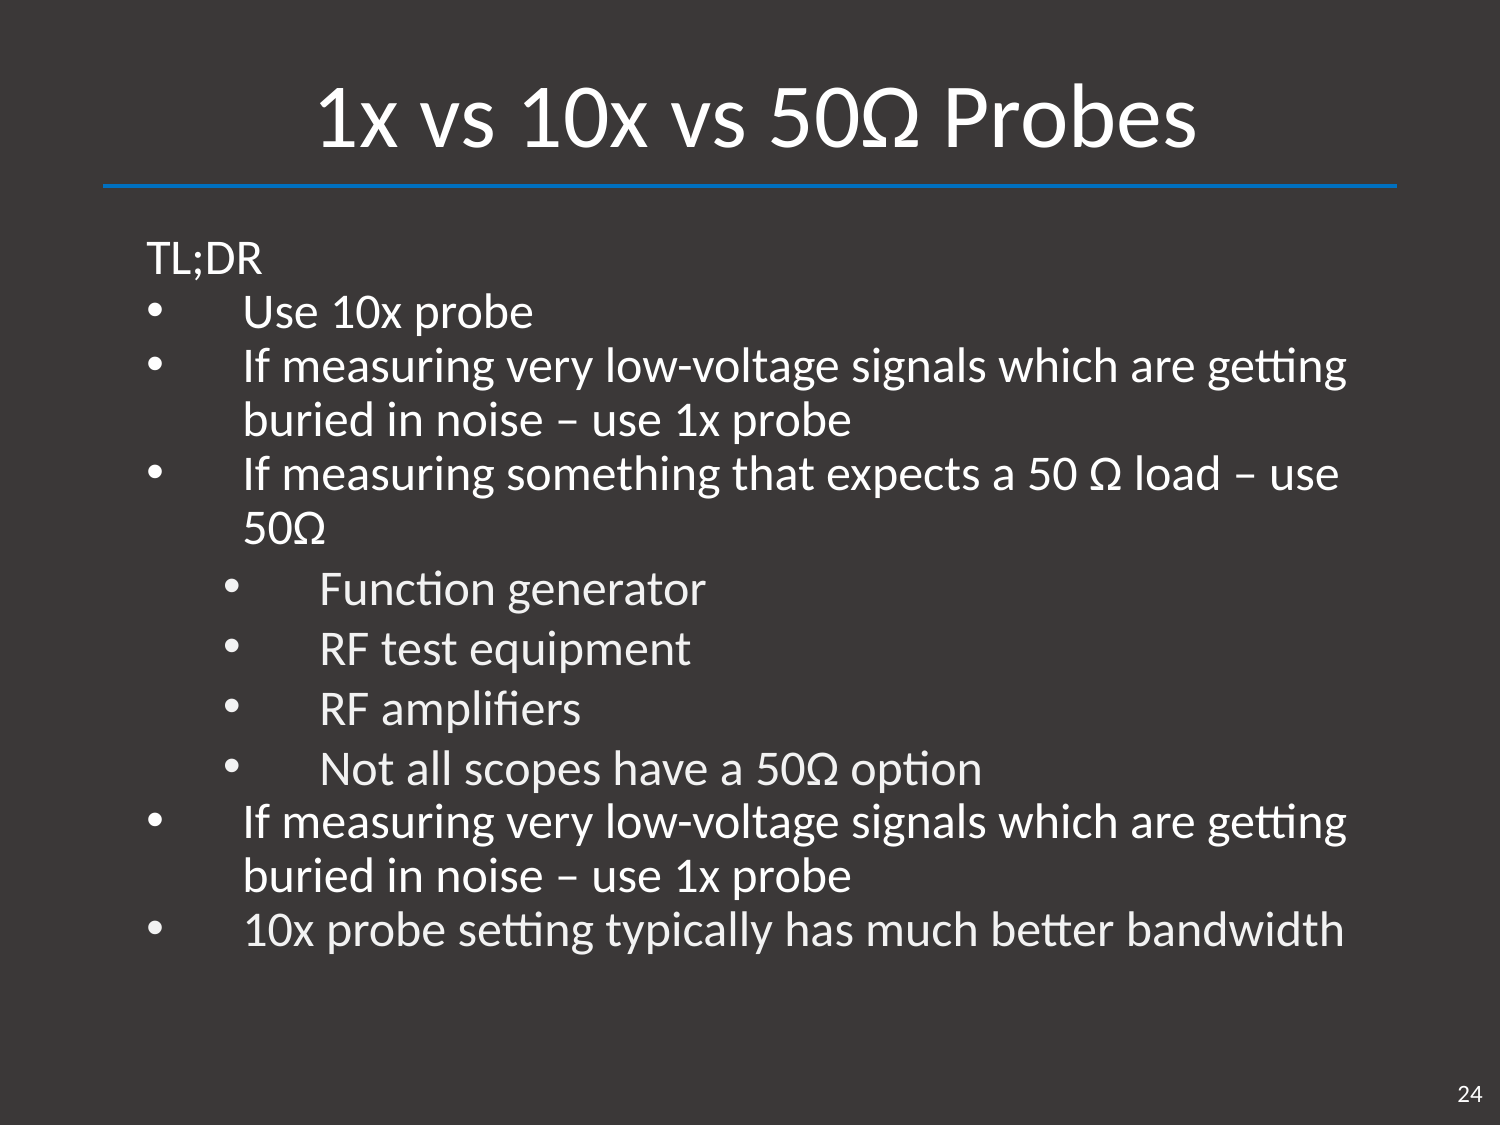

# 1x vs 10x vs 50Ω Probes
TL;DR
Use 10x probe
If measuring very low-voltage signals which are getting buried in noise – use 1x probe
If measuring something that expects a 50 Ω load – use 50Ω
Function generator
RF test equipment
RF amplifiers
Not all scopes have a 50Ω option
If measuring very low-voltage signals which are getting buried in noise – use 1x probe
10x probe setting typically has much better bandwidth

24